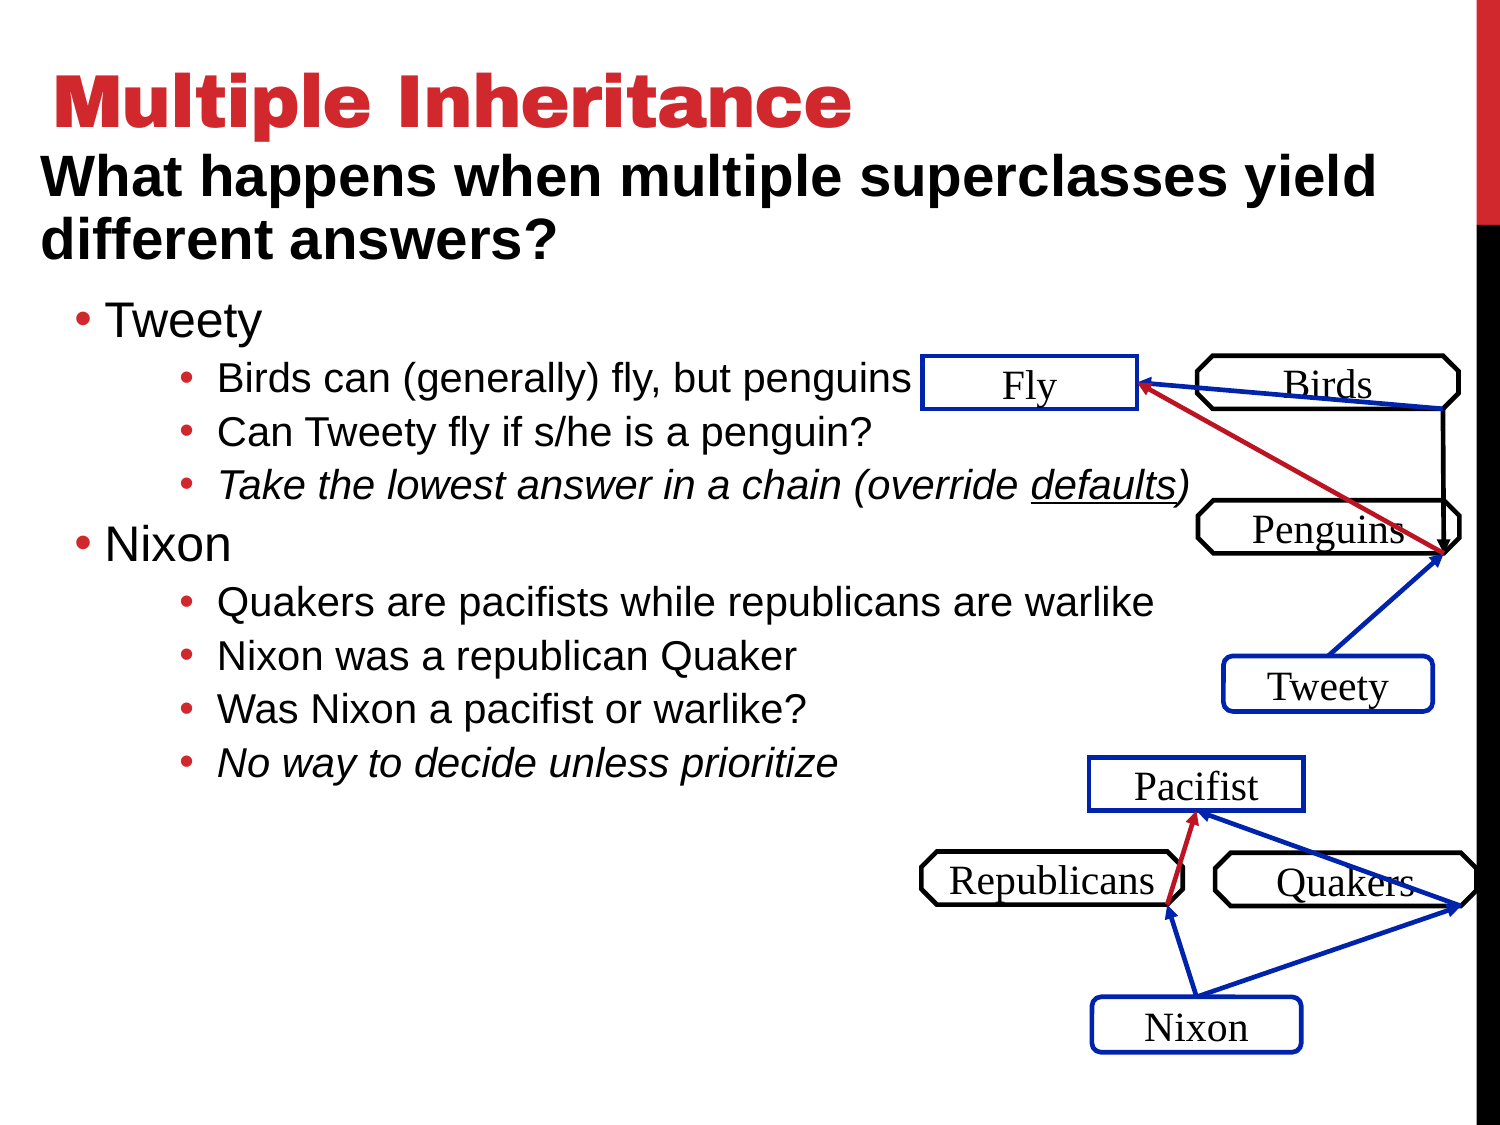

# Multiple Inheritance
What happens when multiple superclasses yield different answers?
Tweety
Birds can (generally) fly, but penguins can’t
Can Tweety fly if s/he is a penguin?
Take the lowest answer in a chain (override defaults)
Nixon
Quakers are pacifists while republicans are warlike
Nixon was a republican Quaker
Was Nixon a pacifist or warlike?
No way to decide unless prioritize
Birds
Fly
Penguins
Tweety
Pacifist
Republicans
Quakers
Nixon